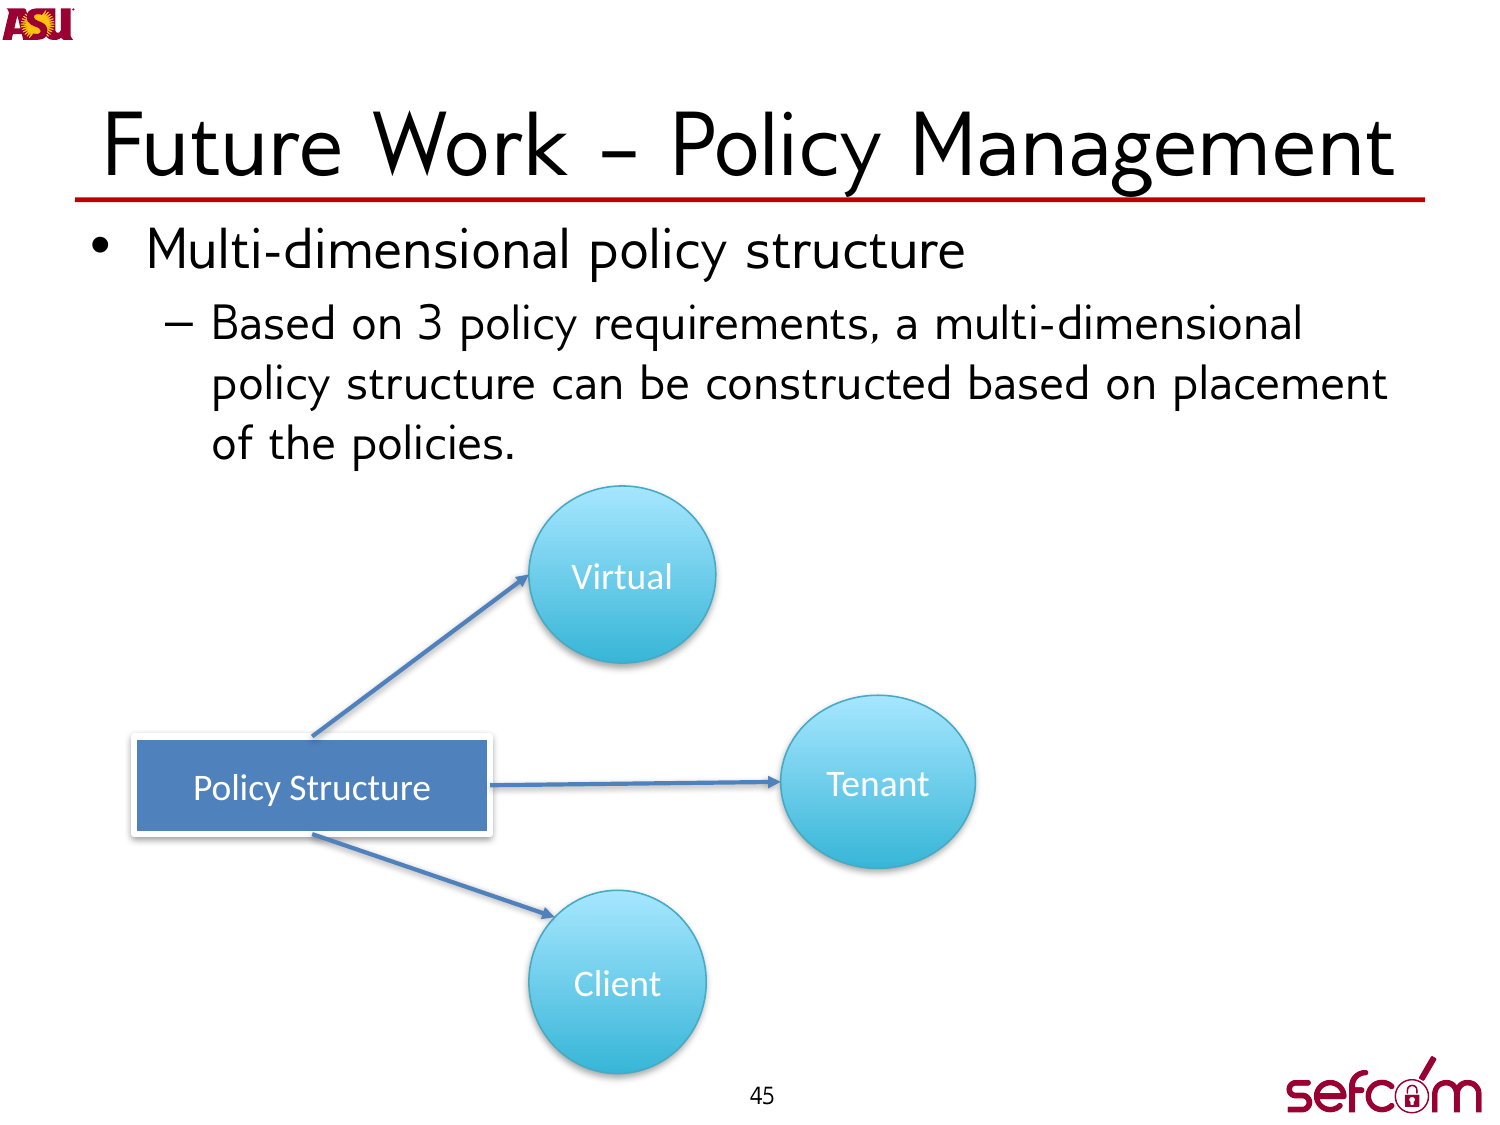

# Future Work – Policy Management
Multi-dimensional policy structure
Based on 3 policy requirements, a multi-dimensional policy structure can be constructed based on placement of the policies.
Virtual
Tenant
Policy Structure
Client
45